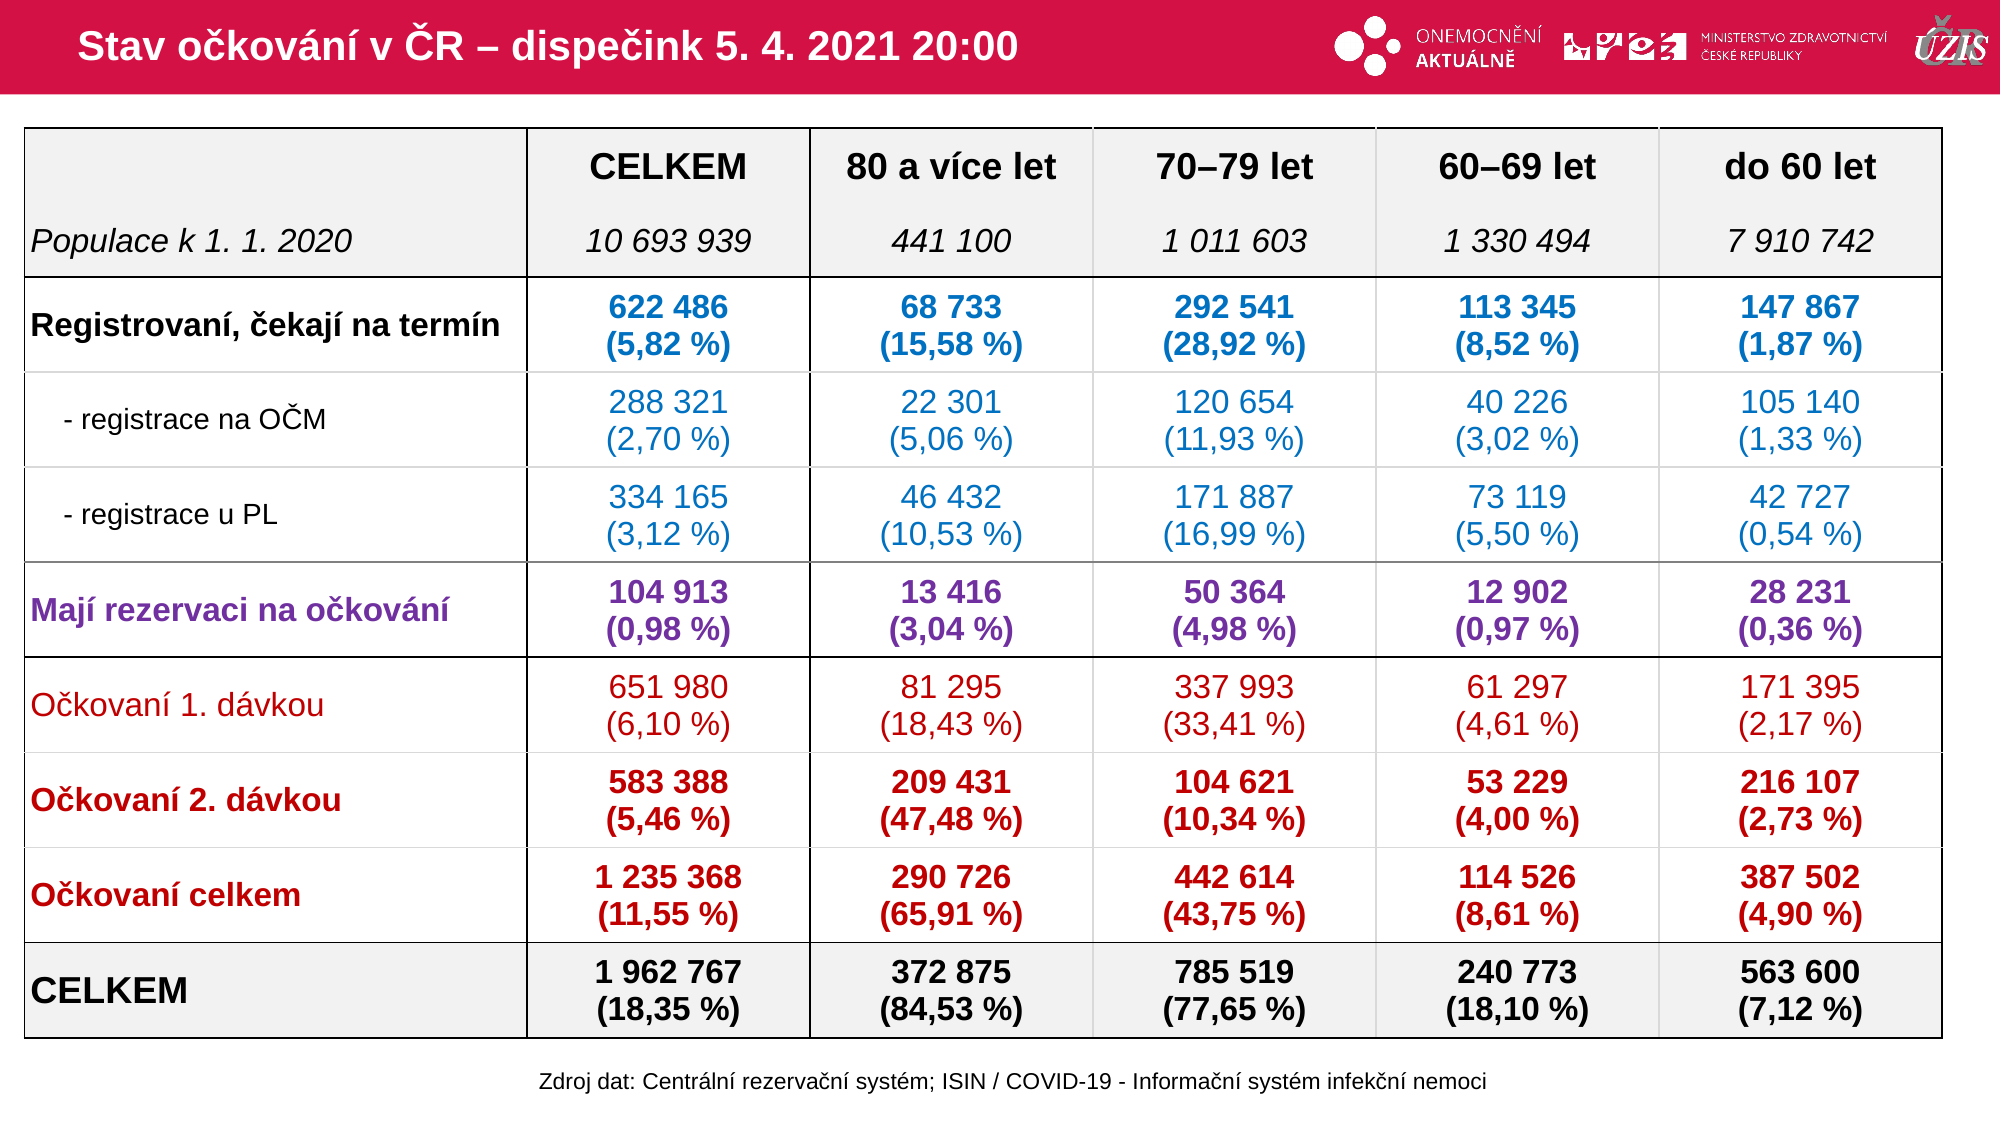

# Stav očkování v ČR – dispečink 5. 4. 2021 20:00
|  | CELKEM | 80 a více let | 70–79 let | 60–69 let | do 60 let |
| --- | --- | --- | --- | --- | --- |
| Populace k 1. 1. 2020 | 10 693 939 | 441 100 | 1 011 603 | 1 330 494 | 7 910 742 |
| Registrovaní, čekají na termín | 622 486 (5,82 %) | 68 733 (15,58 %) | 292 541 (28,92 %) | 113 345 (8,52 %) | 147 867 (1,87 %) |
| - registrace na OČM | 288 321 (2,70 %) | 22 301 (5,06 %) | 120 654 (11,93 %) | 40 226 (3,02 %) | 105 140 (1,33 %) |
| - registrace u PL | 334 165 (3,12 %) | 46 432 (10,53 %) | 171 887 (16,99 %) | 73 119 (5,50 %) | 42 727 (0,54 %) |
| Mají rezervaci na očkování | 104 913 (0,98 %) | 13 416 (3,04 %) | 50 364 (4,98 %) | 12 902 (0,97 %) | 28 231 (0,36 %) |
| Očkovaní 1. dávkou | 651 980 (6,10 %) | 81 295 (18,43 %) | 337 993 (33,41 %) | 61 297 (4,61 %) | 171 395 (2,17 %) |
| Očkovaní 2. dávkou | 583 388 (5,46 %) | 209 431 (47,48 %) | 104 621 (10,34 %) | 53 229 (4,00 %) | 216 107 (2,73 %) |
| Očkovaní celkem | 1 235 368 (11,55 %) | 290 726 (65,91 %) | 442 614 (43,75 %) | 114 526 (8,61 %) | 387 502 (4,90 %) |
| CELKEM | 1 962 767 (18,35 %) | 372 875 (84,53 %) | 785 519 (77,65 %) | 240 773 (18,10 %) | 563 600 (7,12 %) |
Zdroj dat: Centrální rezervační systém; ISIN / COVID-19 - Informační systém infekční nemoci